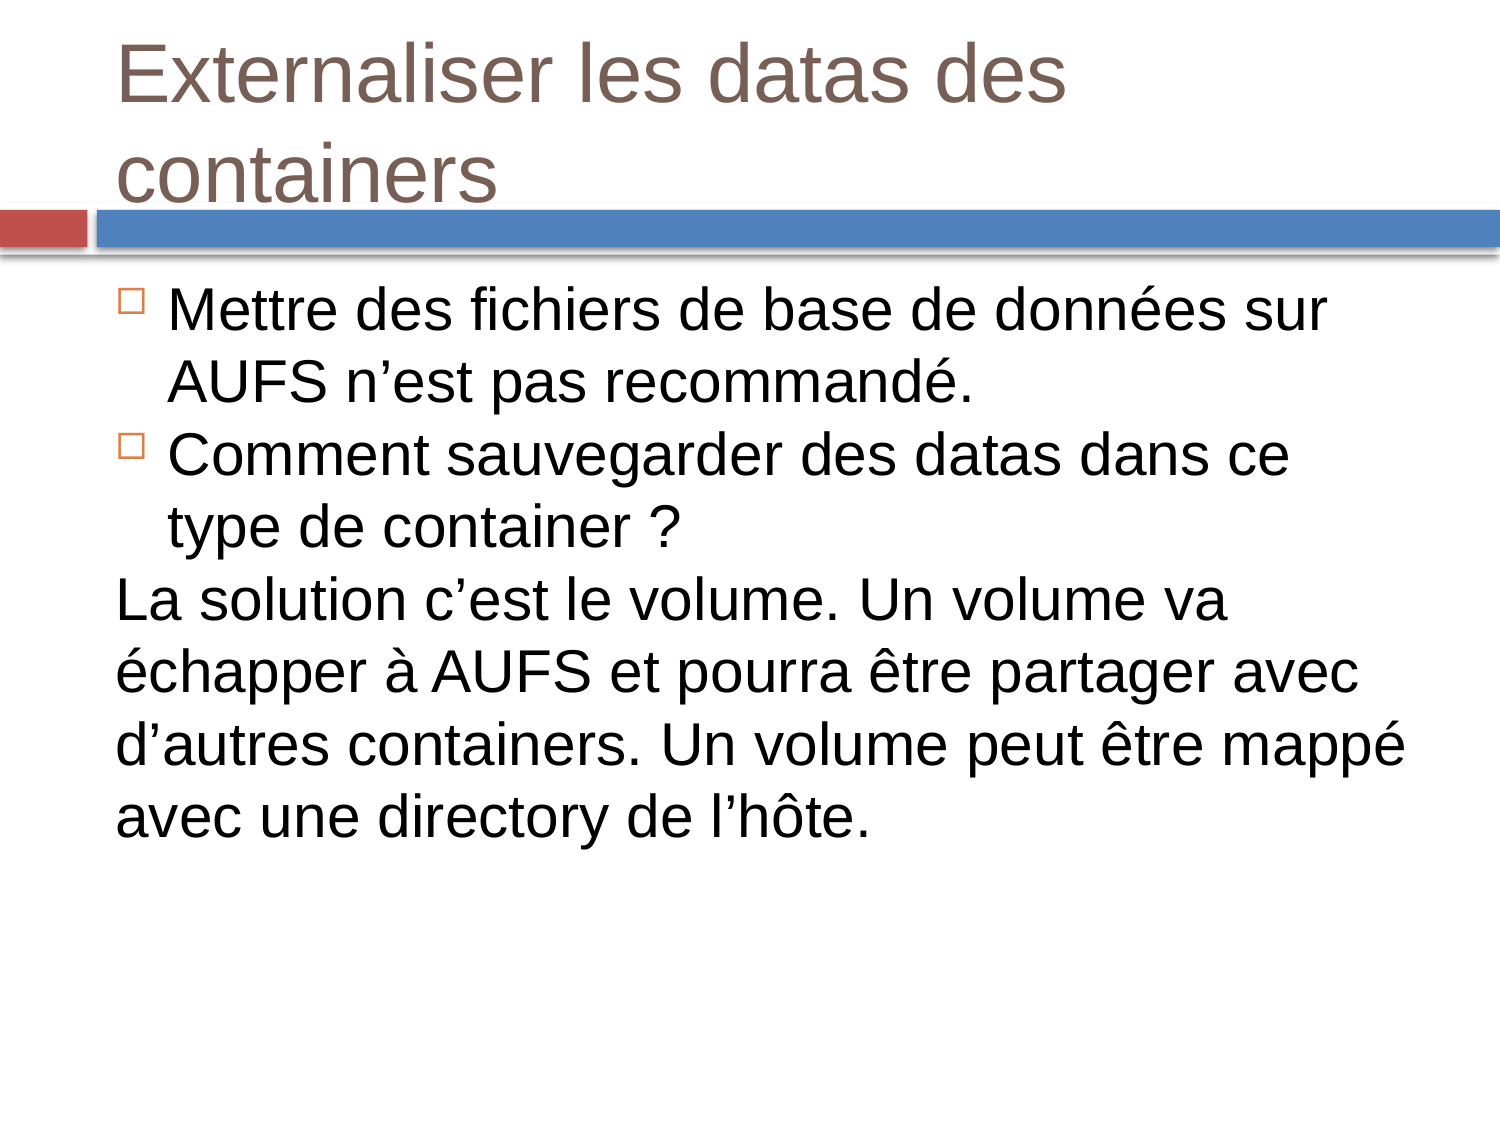

Externaliser les datas des containers
Mettre des fichiers de base de données sur AUFS n’est pas recommandé.
Comment sauvegarder des datas dans ce type de container ?
La solution c’est le volume. Un volume va échapper à AUFS et pourra être partager avec d’autres containers. Un volume peut être mappé avec une directory de l’hôte.